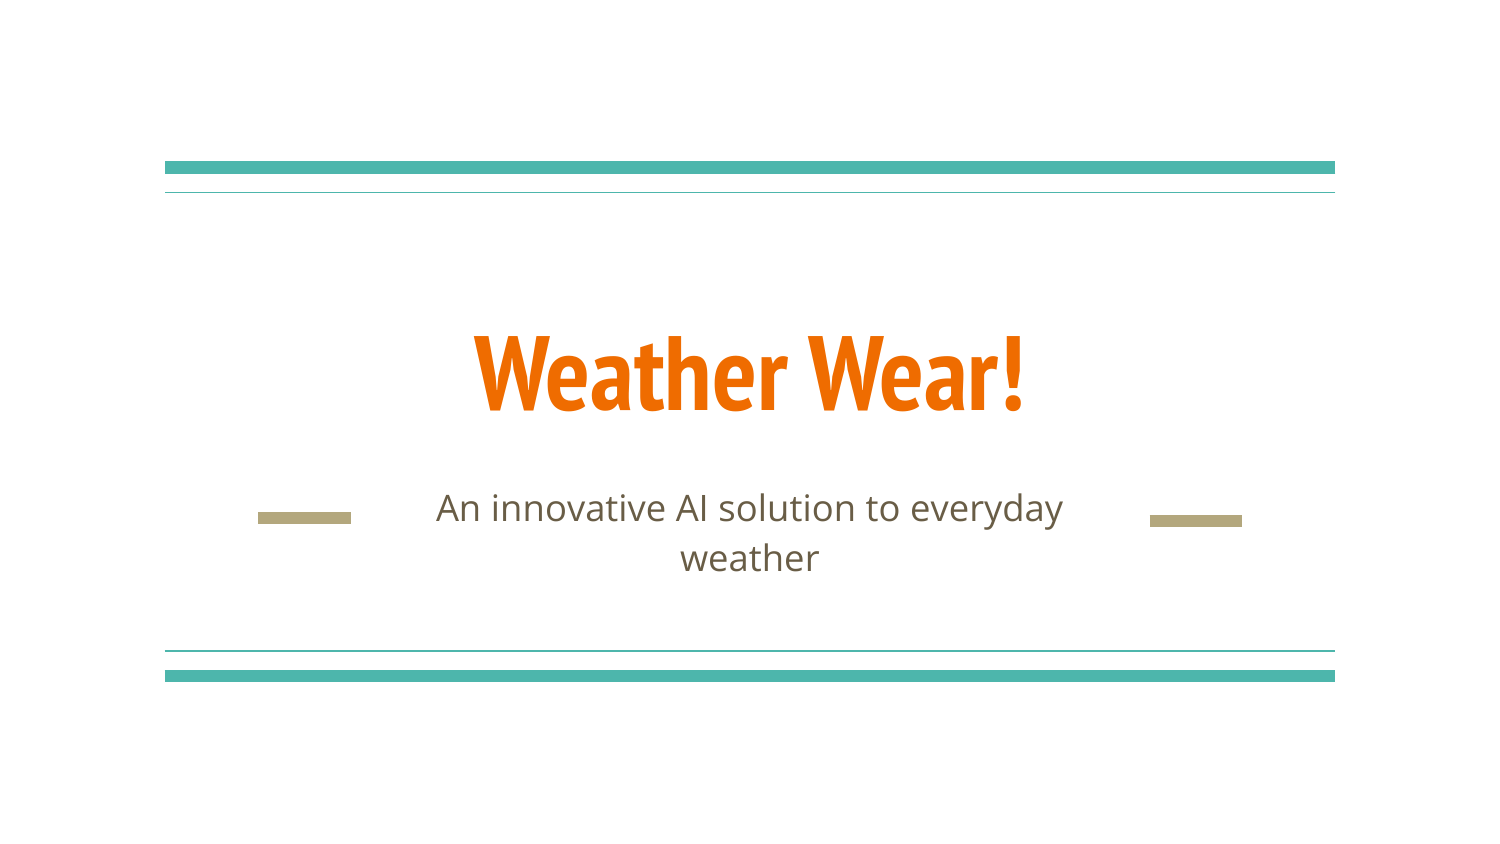

# Weather Wear!
An innovative AI solution to everyday weather